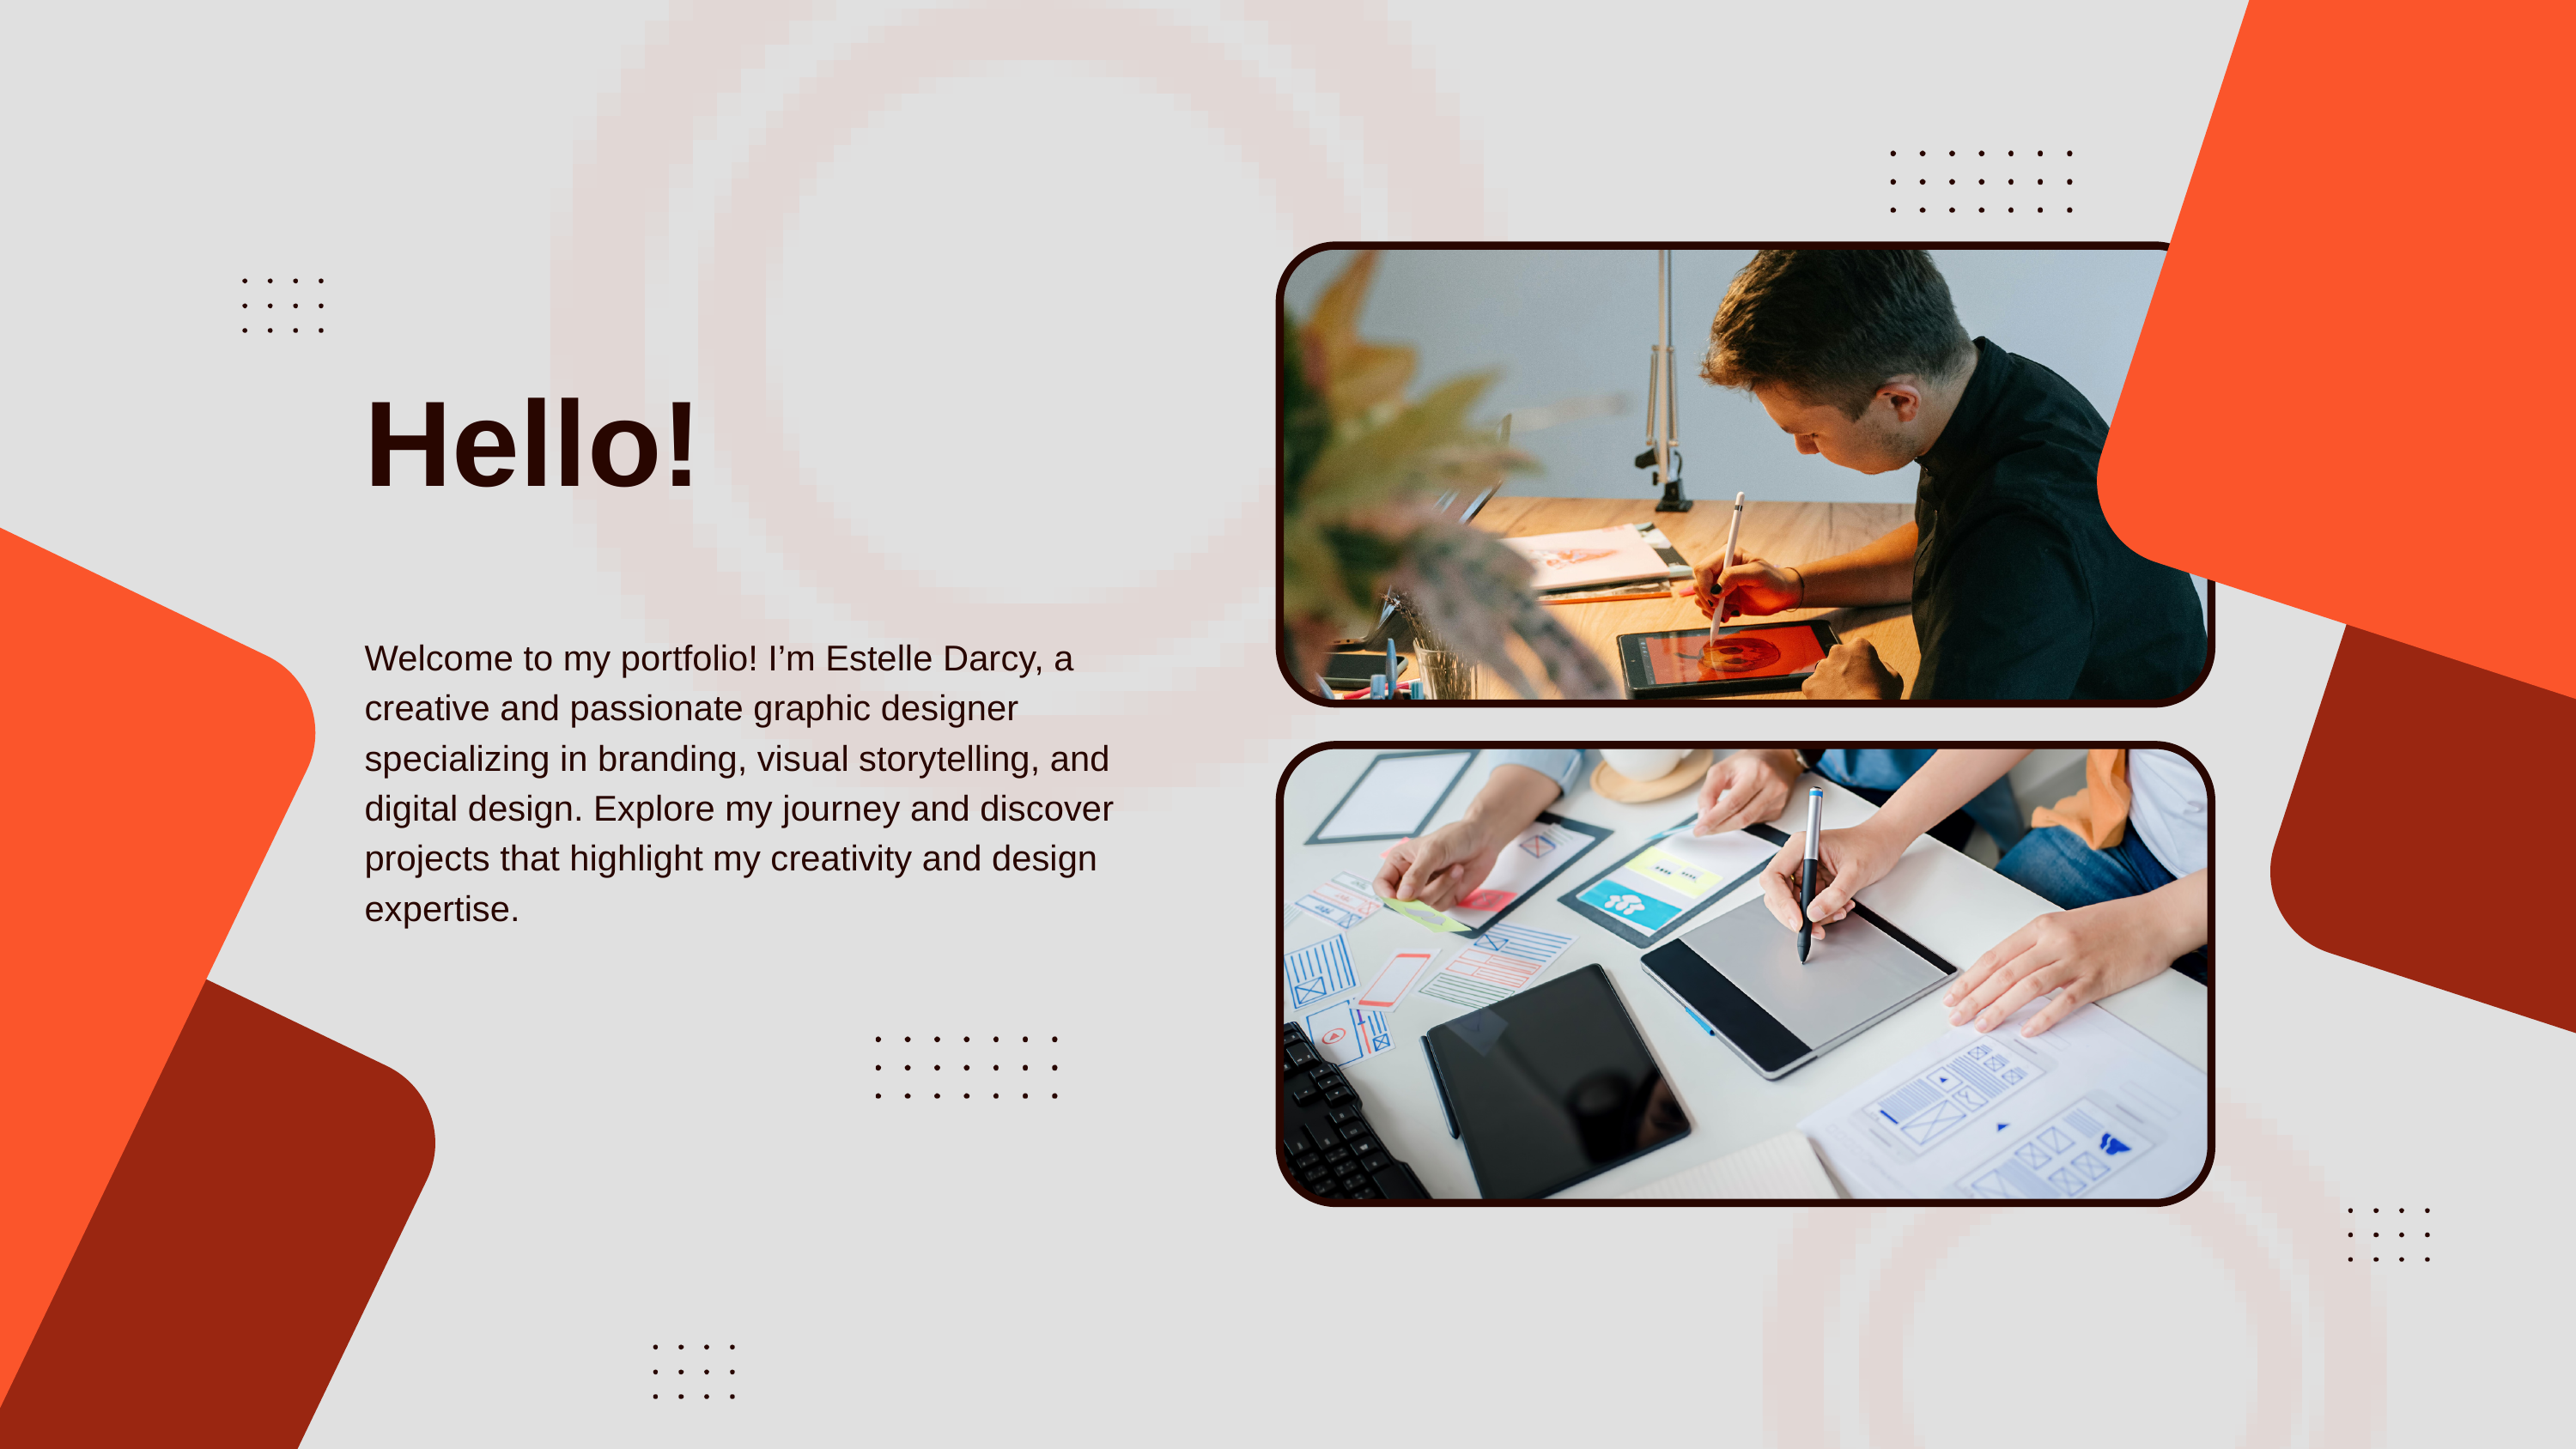

Hello!

Welcome to my portfolio! I’m Estelle Darcy, a creative and passionate graphic designer specializing in branding, visual storytelling, and digital design. Explore my journey and discover projects that highlight my creativity and design expertise.